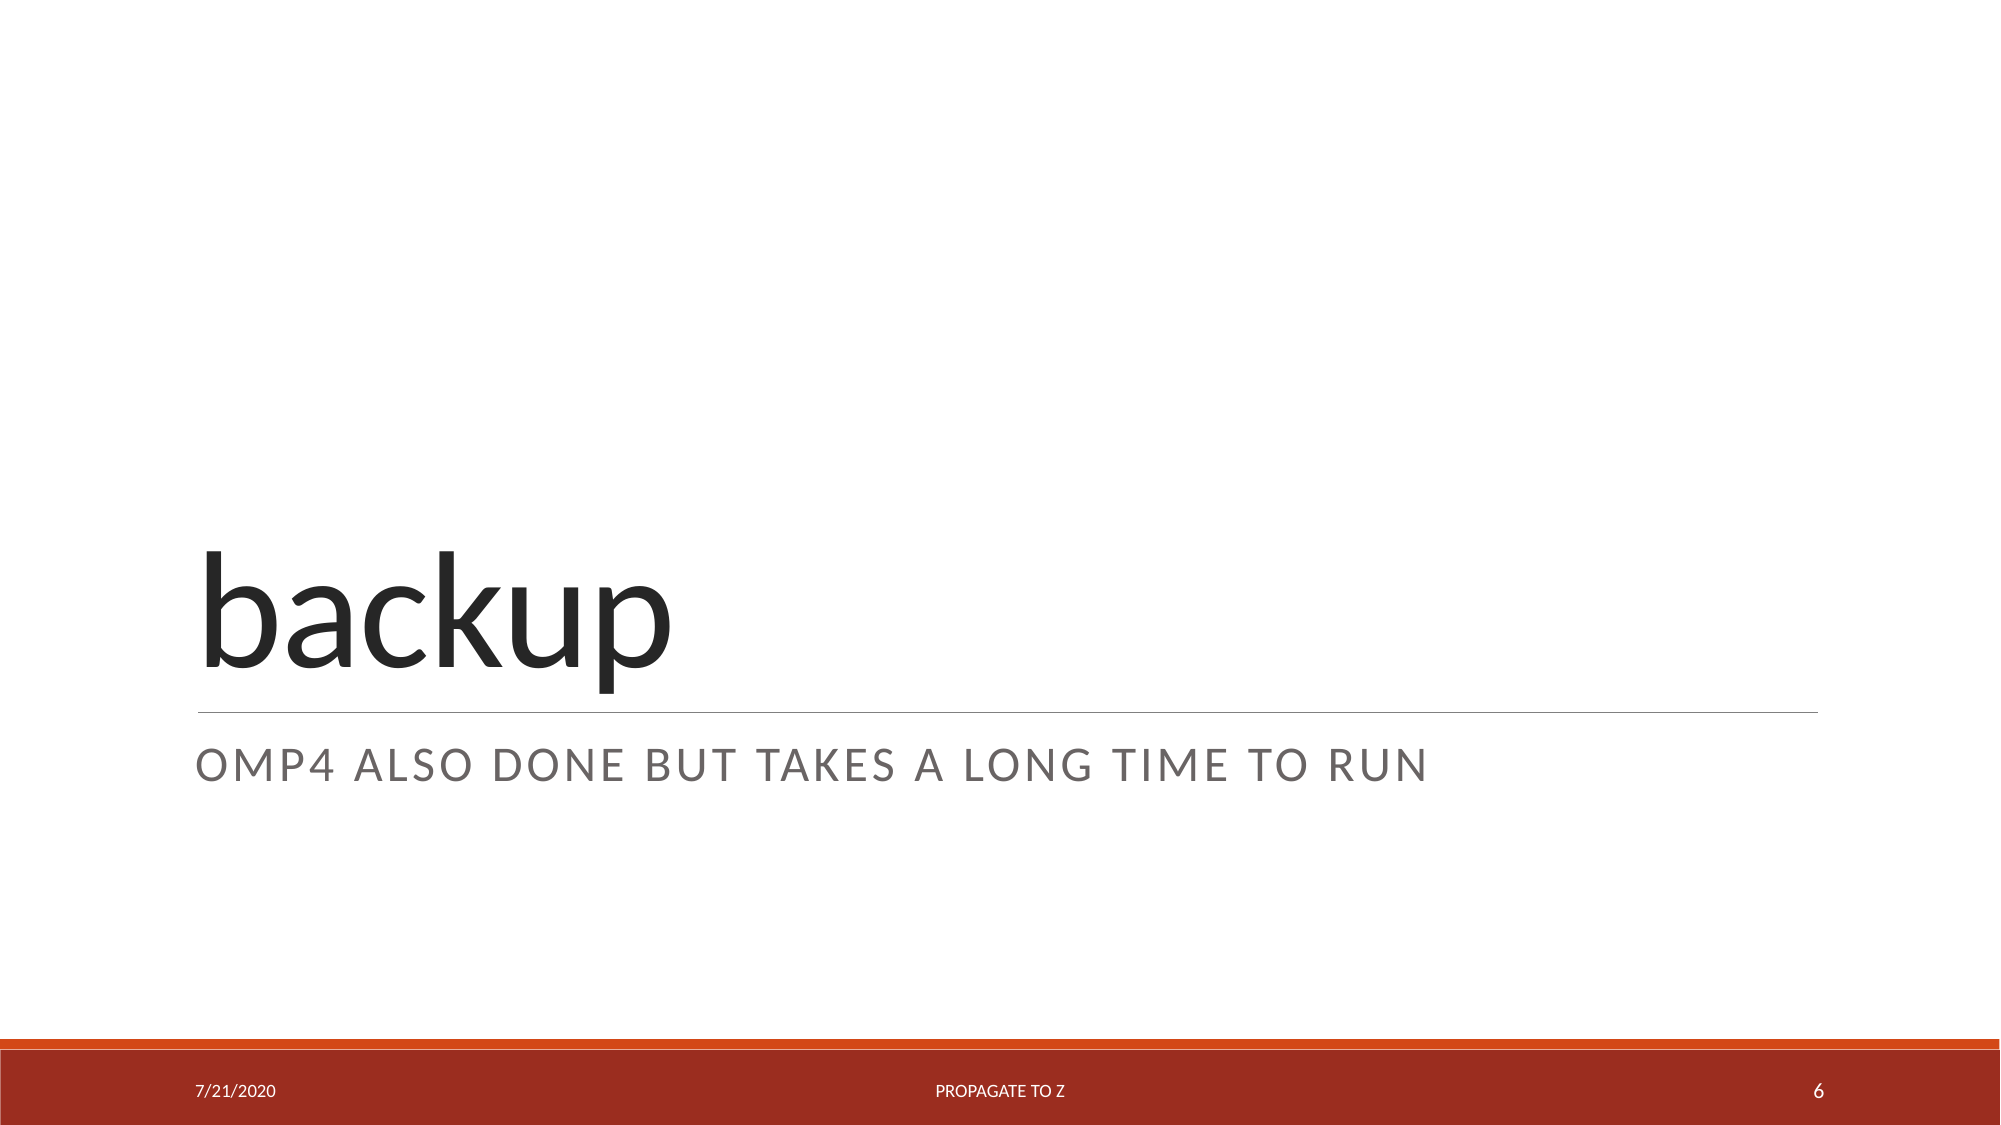

# backup
OMP4 also done but takes a long time to run
7/21/2020
Propagate to z
6